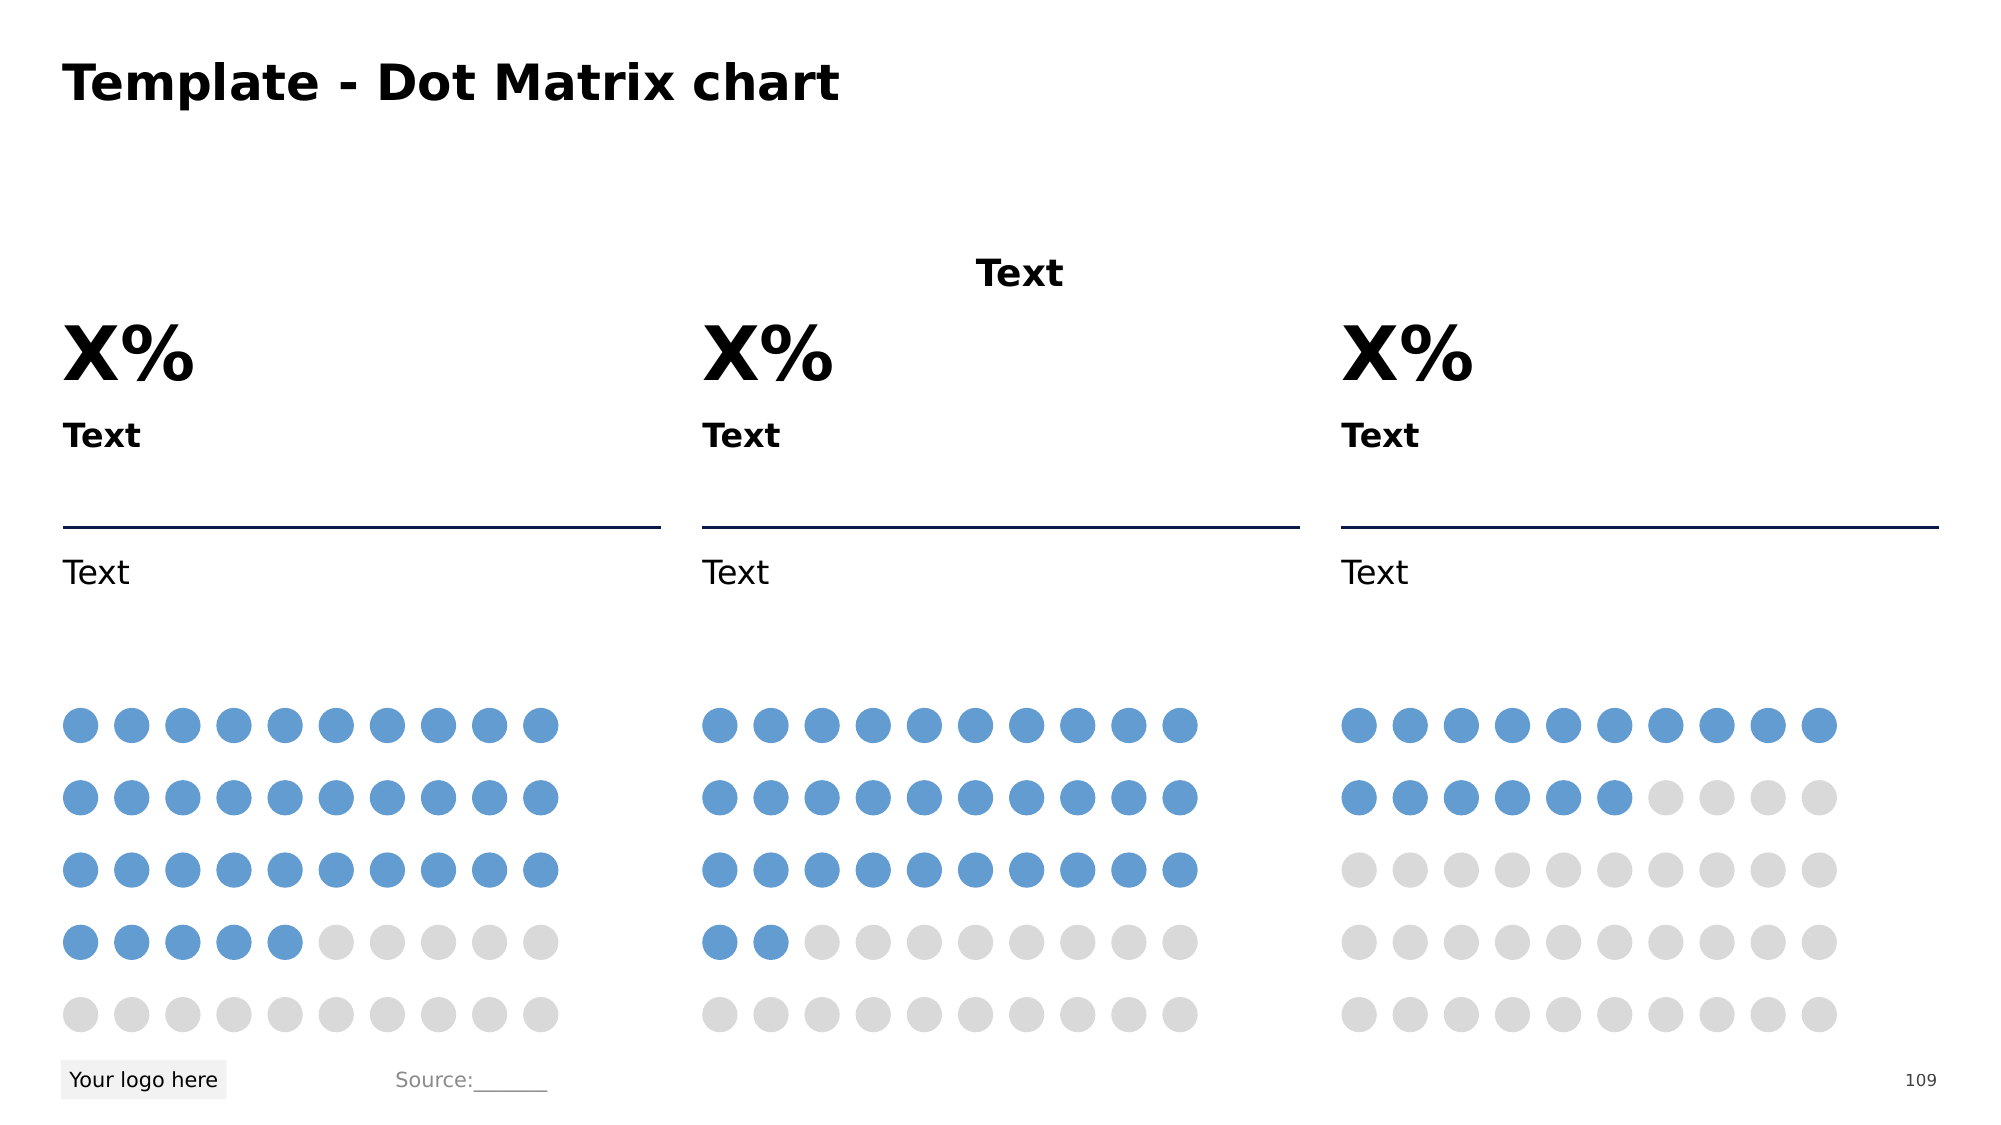

# Template - Dot Matrix chart

Text
X%
X%
X%
Text
Text
Text
Text
Text
Text

Source:_______